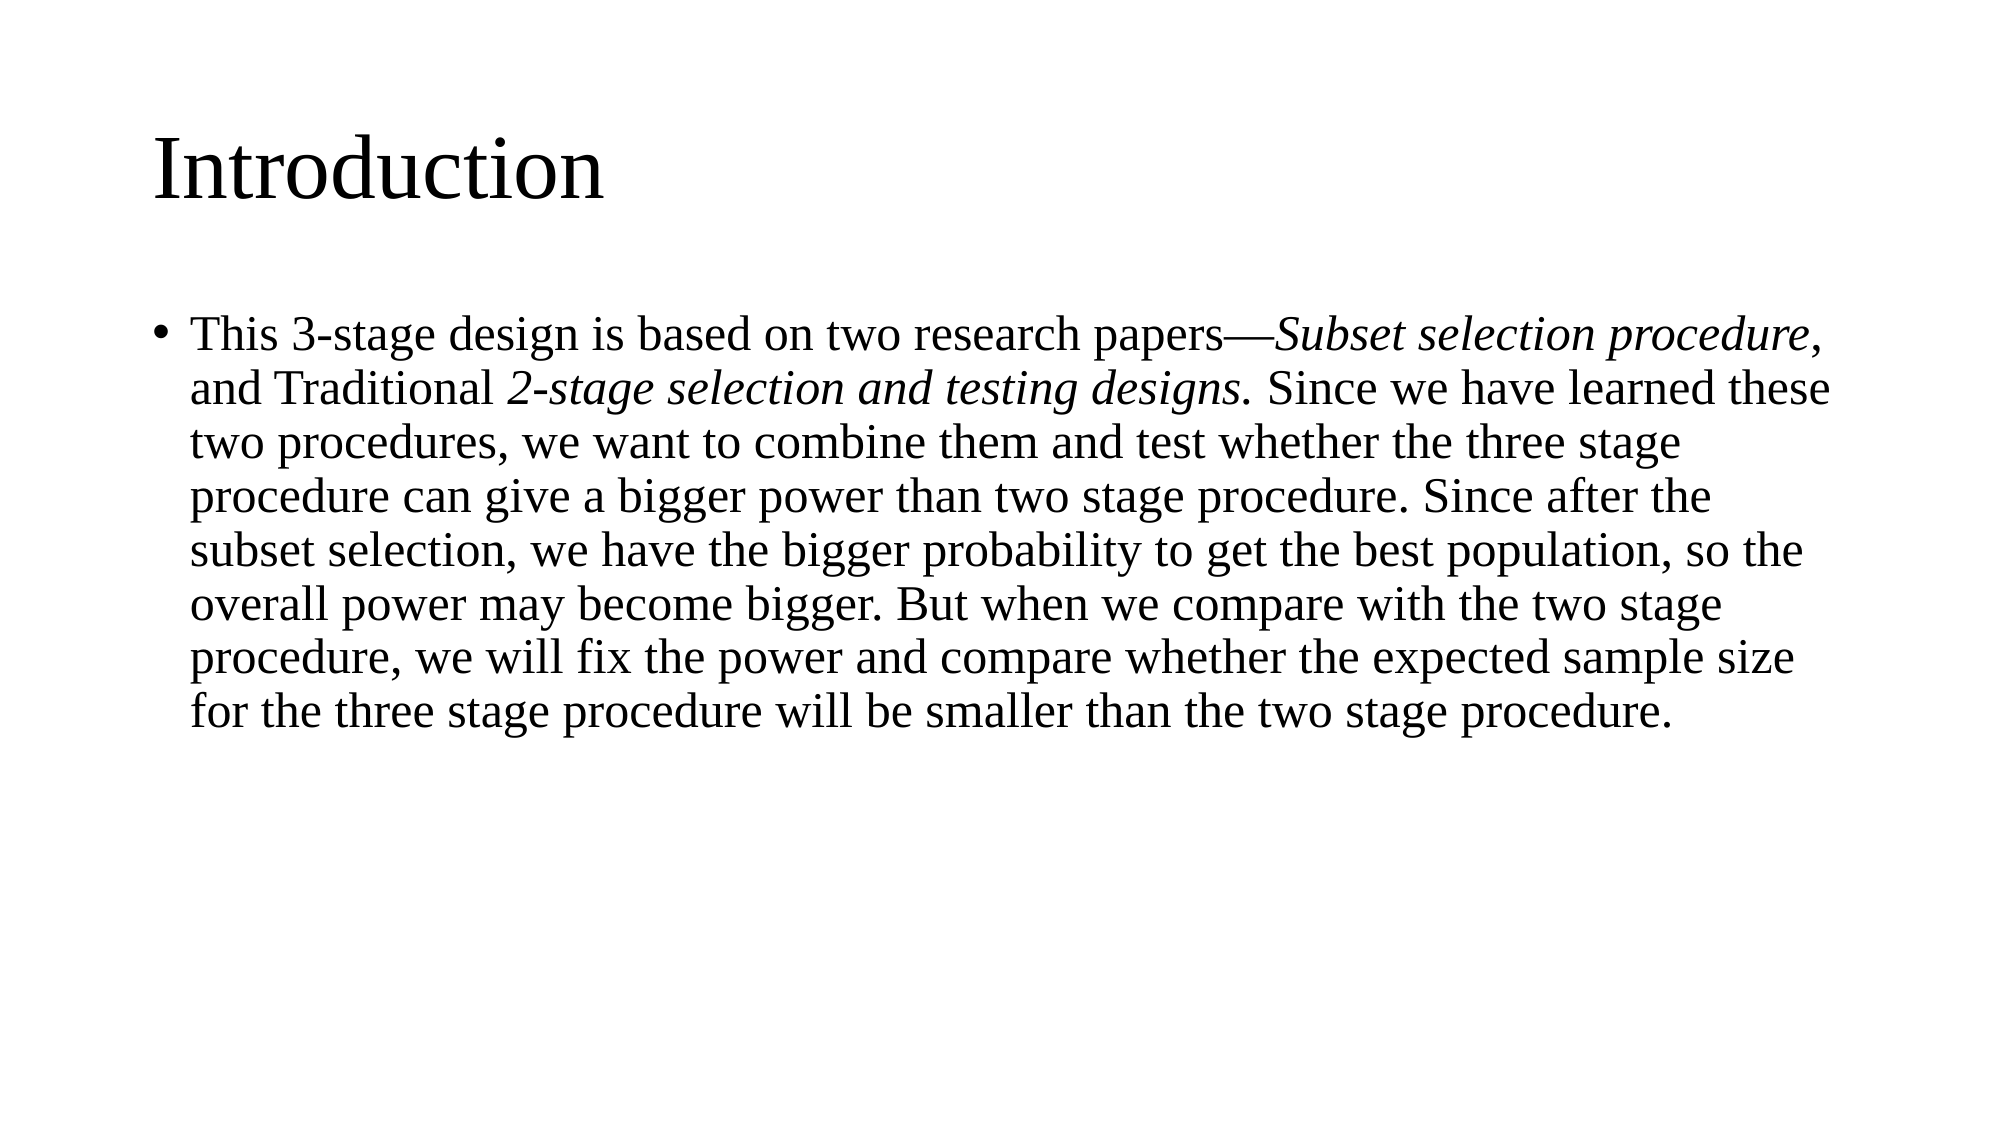

# Introduction
This 3-stage design is based on two research papers—Subset selection procedure, and Traditional 2-stage selection and testing designs. Since we have learned these two procedures, we want to combine them and test whether the three stage procedure can give a bigger power than two stage procedure. Since after the subset selection, we have the bigger probability to get the best population, so the overall power may become bigger. But when we compare with the two stage procedure, we will fix the power and compare whether the expected sample size for the three stage procedure will be smaller than the two stage procedure.